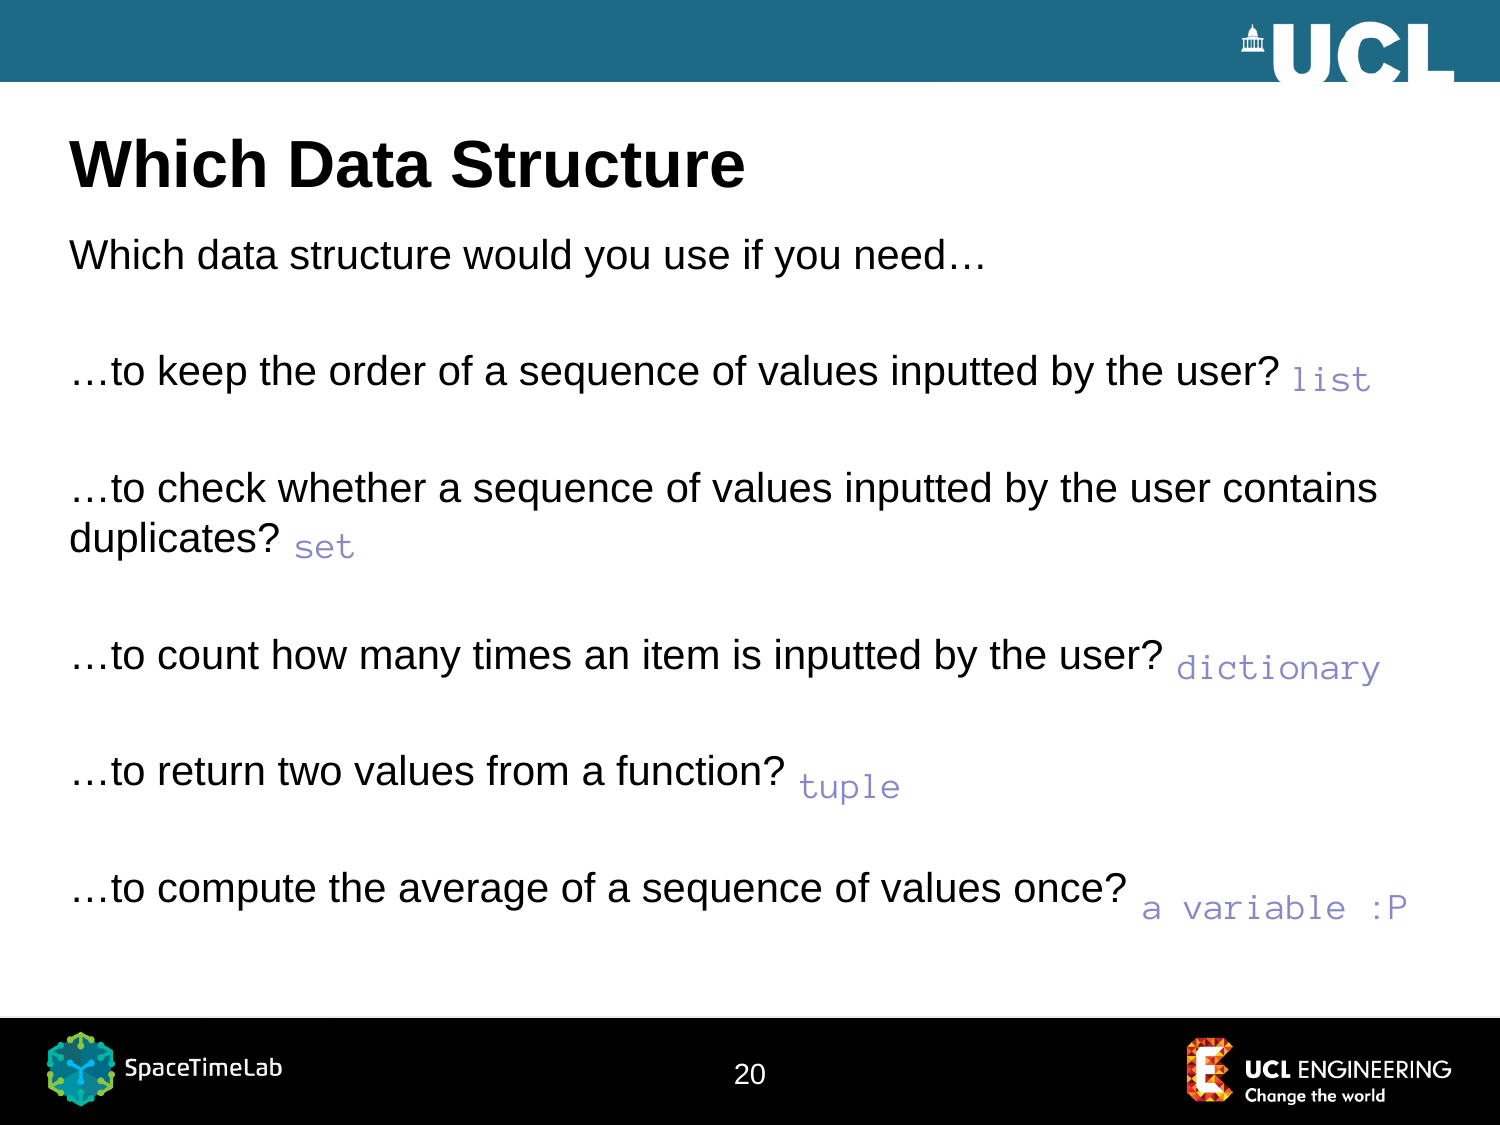

# Which Data Structure
Which data structure would you use if you need…

…to keep the order of a sequence of values inputted by the user?

…to check whether a sequence of values inputted by the user contains duplicates?

…to count how many times an item is inputted by the user?

…to return two values from a function?

…to compute the average of a sequence of values once?
list
set
dictionary
tuple
a variable :P
21